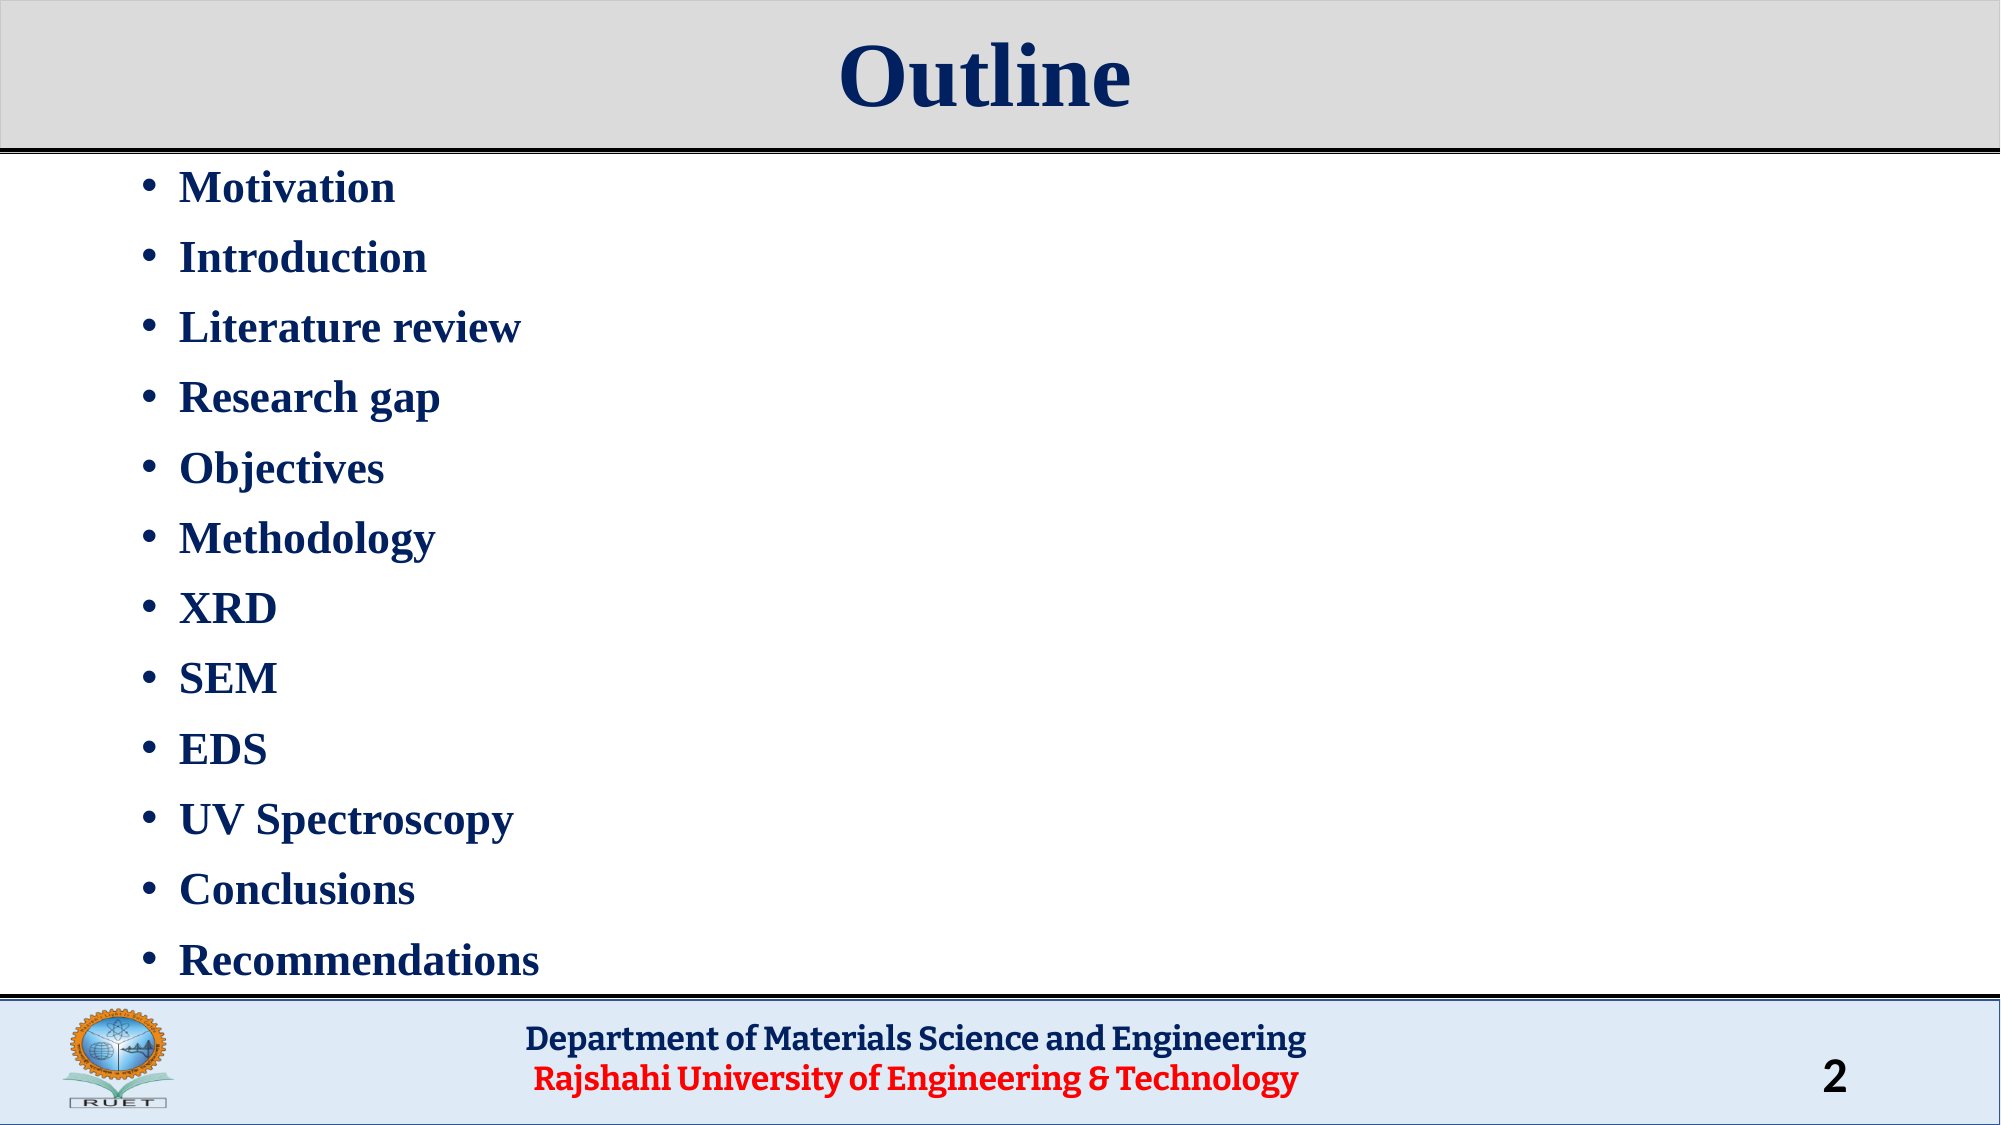

# Outline
Motivation
Introduction
Literature review
Research gap
Objectives
Methodology
XRD
SEM
EDS
UV Spectroscopy
Conclusions
Recommendations

2